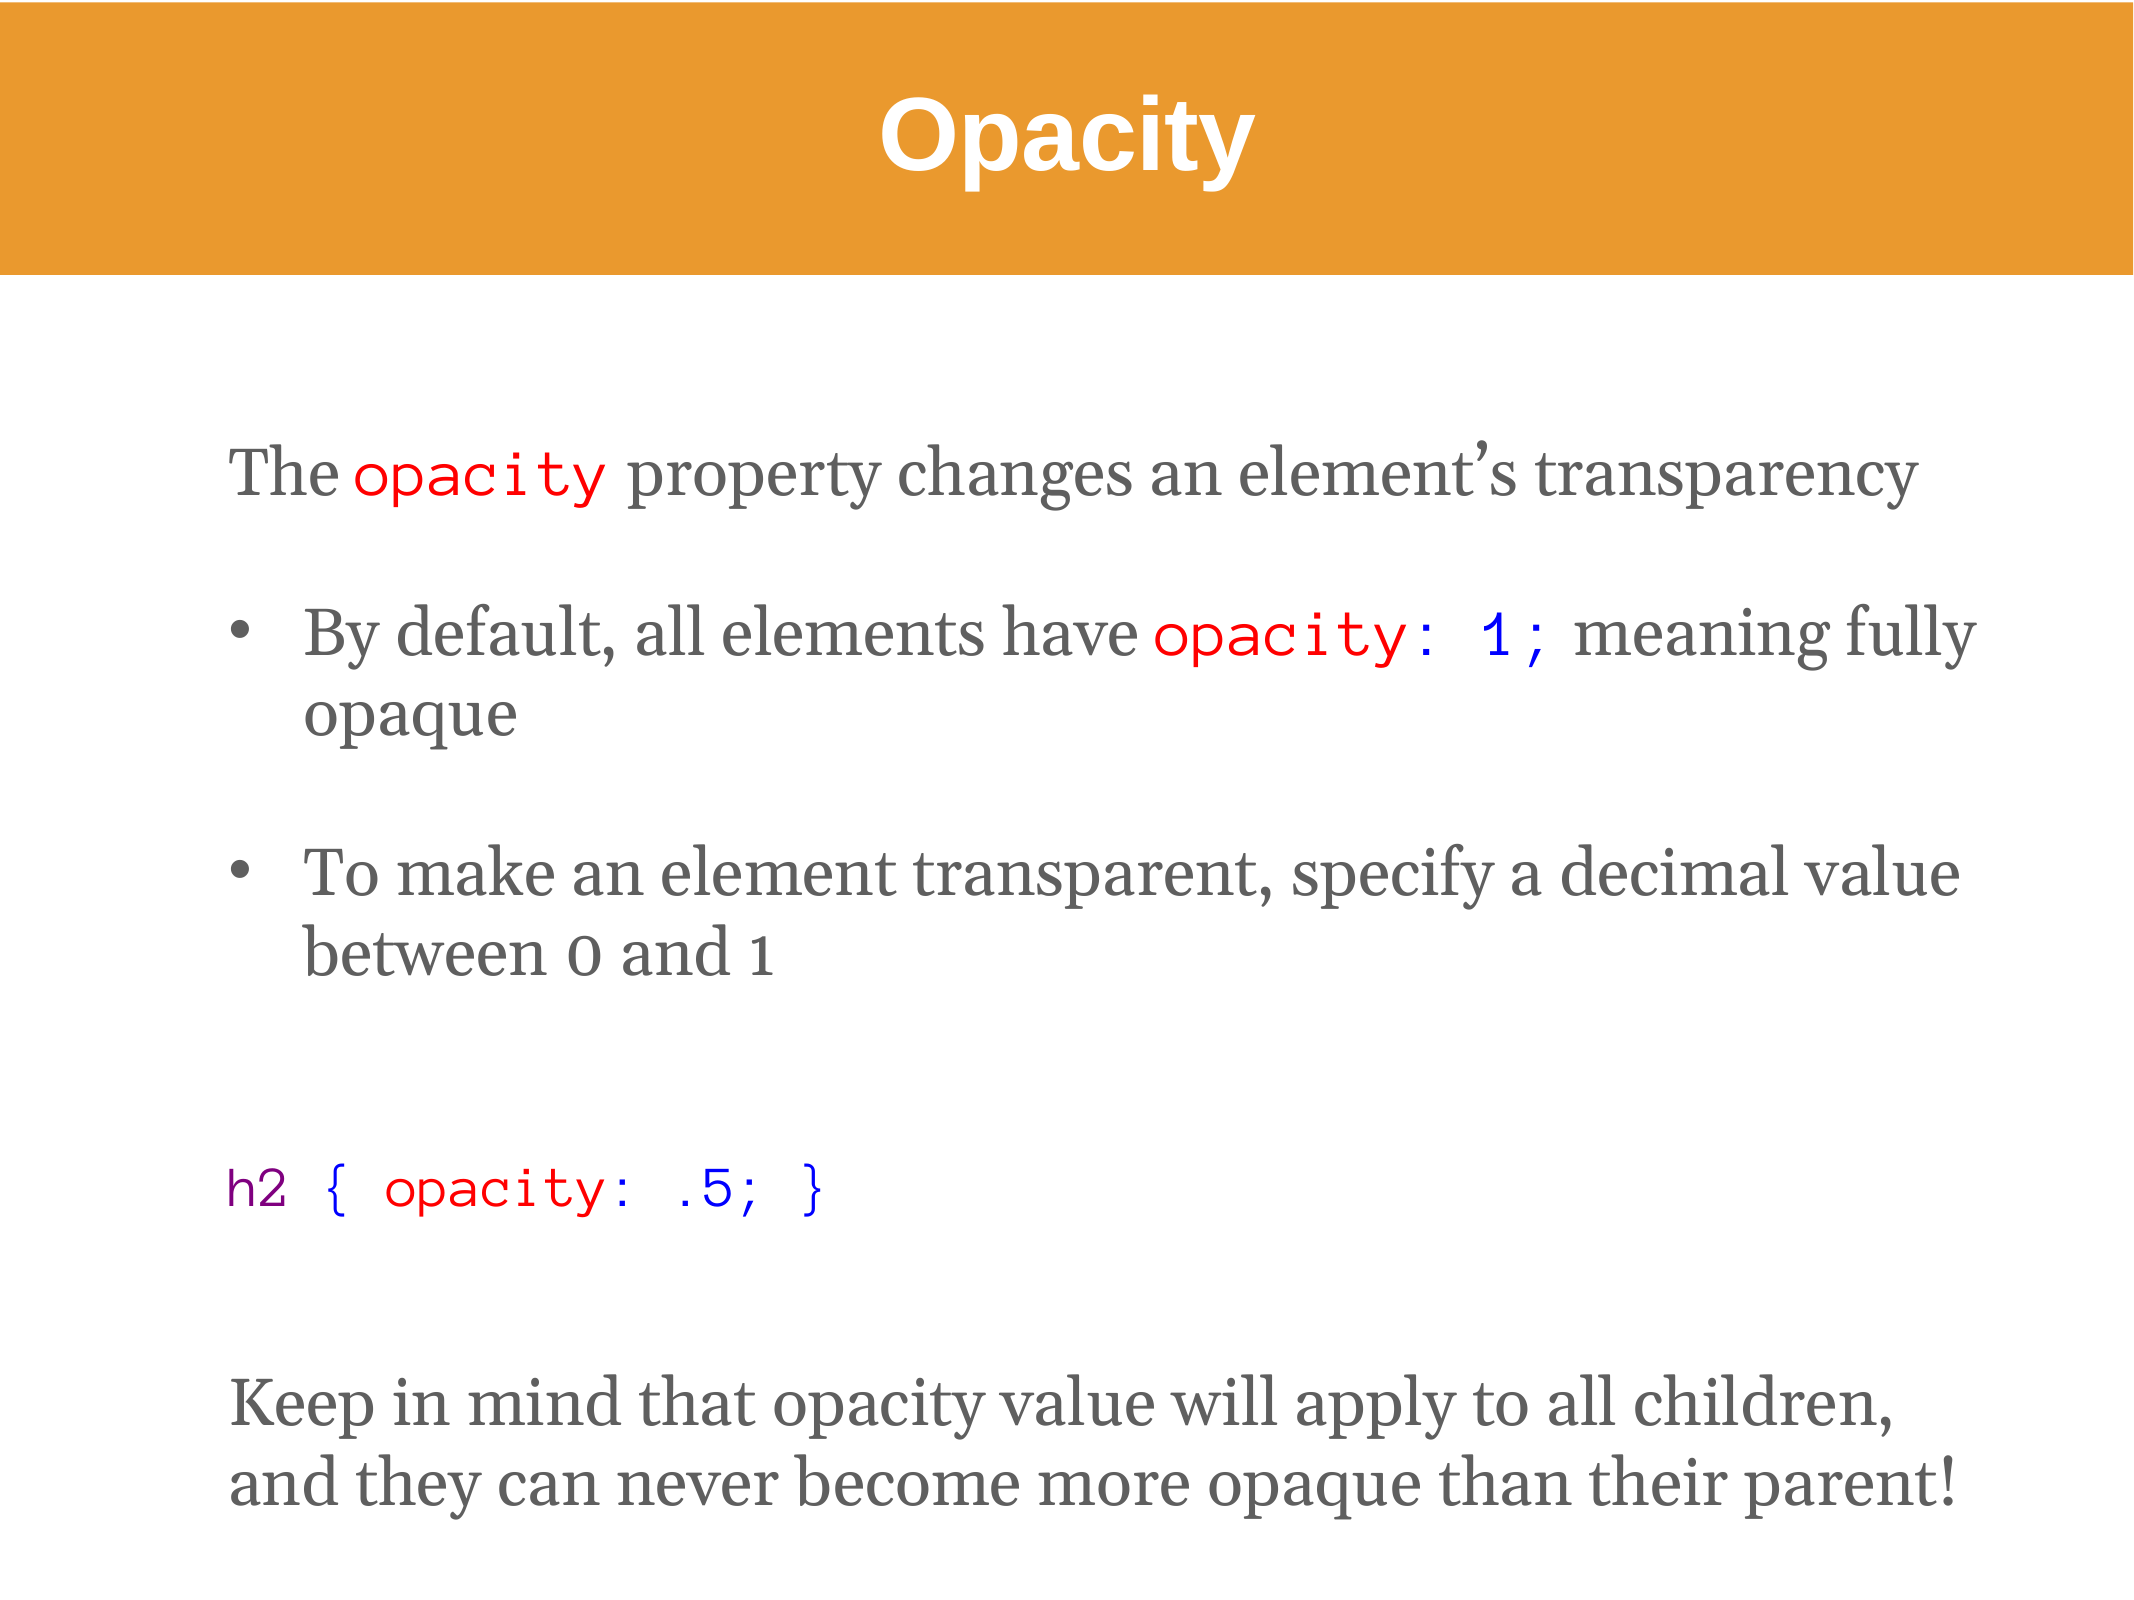

# Opacity
The opacity property changes an element’s transparency

By default, all elements have opacity: 1; meaning fully opaque

To make an element transparent, specify a decimal value between 0 and 1

h2 { opacity: .5; }

Keep in mind that opacity value will apply to all children, and they can never become more opaque than their parent!